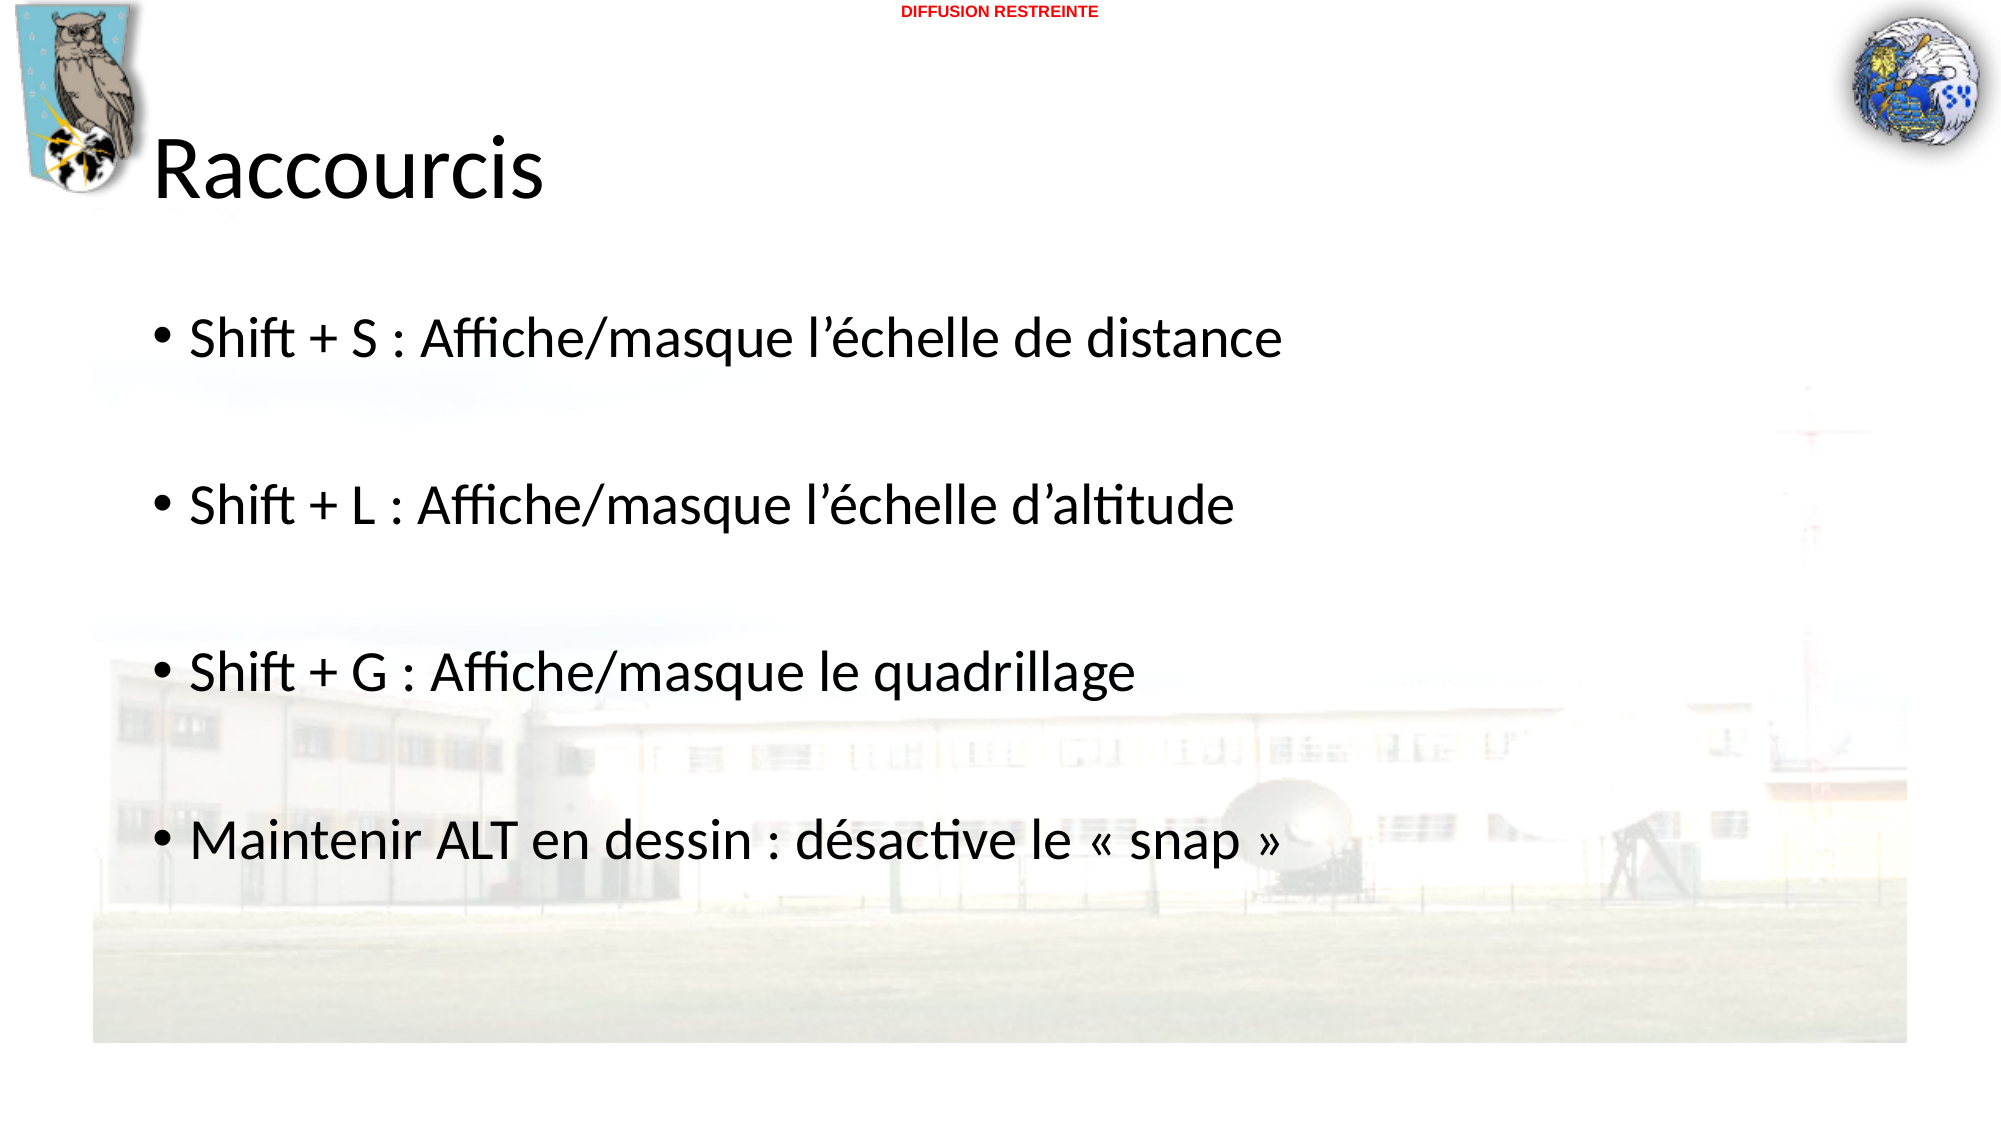

# Raccourcis
Shift + S : Affiche/masque l’échelle de distance

Shift + L : Affiche/masque l’échelle d’altitude

Shift + G : Affiche/masque le quadrillage

Maintenir ALT en dessin : désactive le « snap »